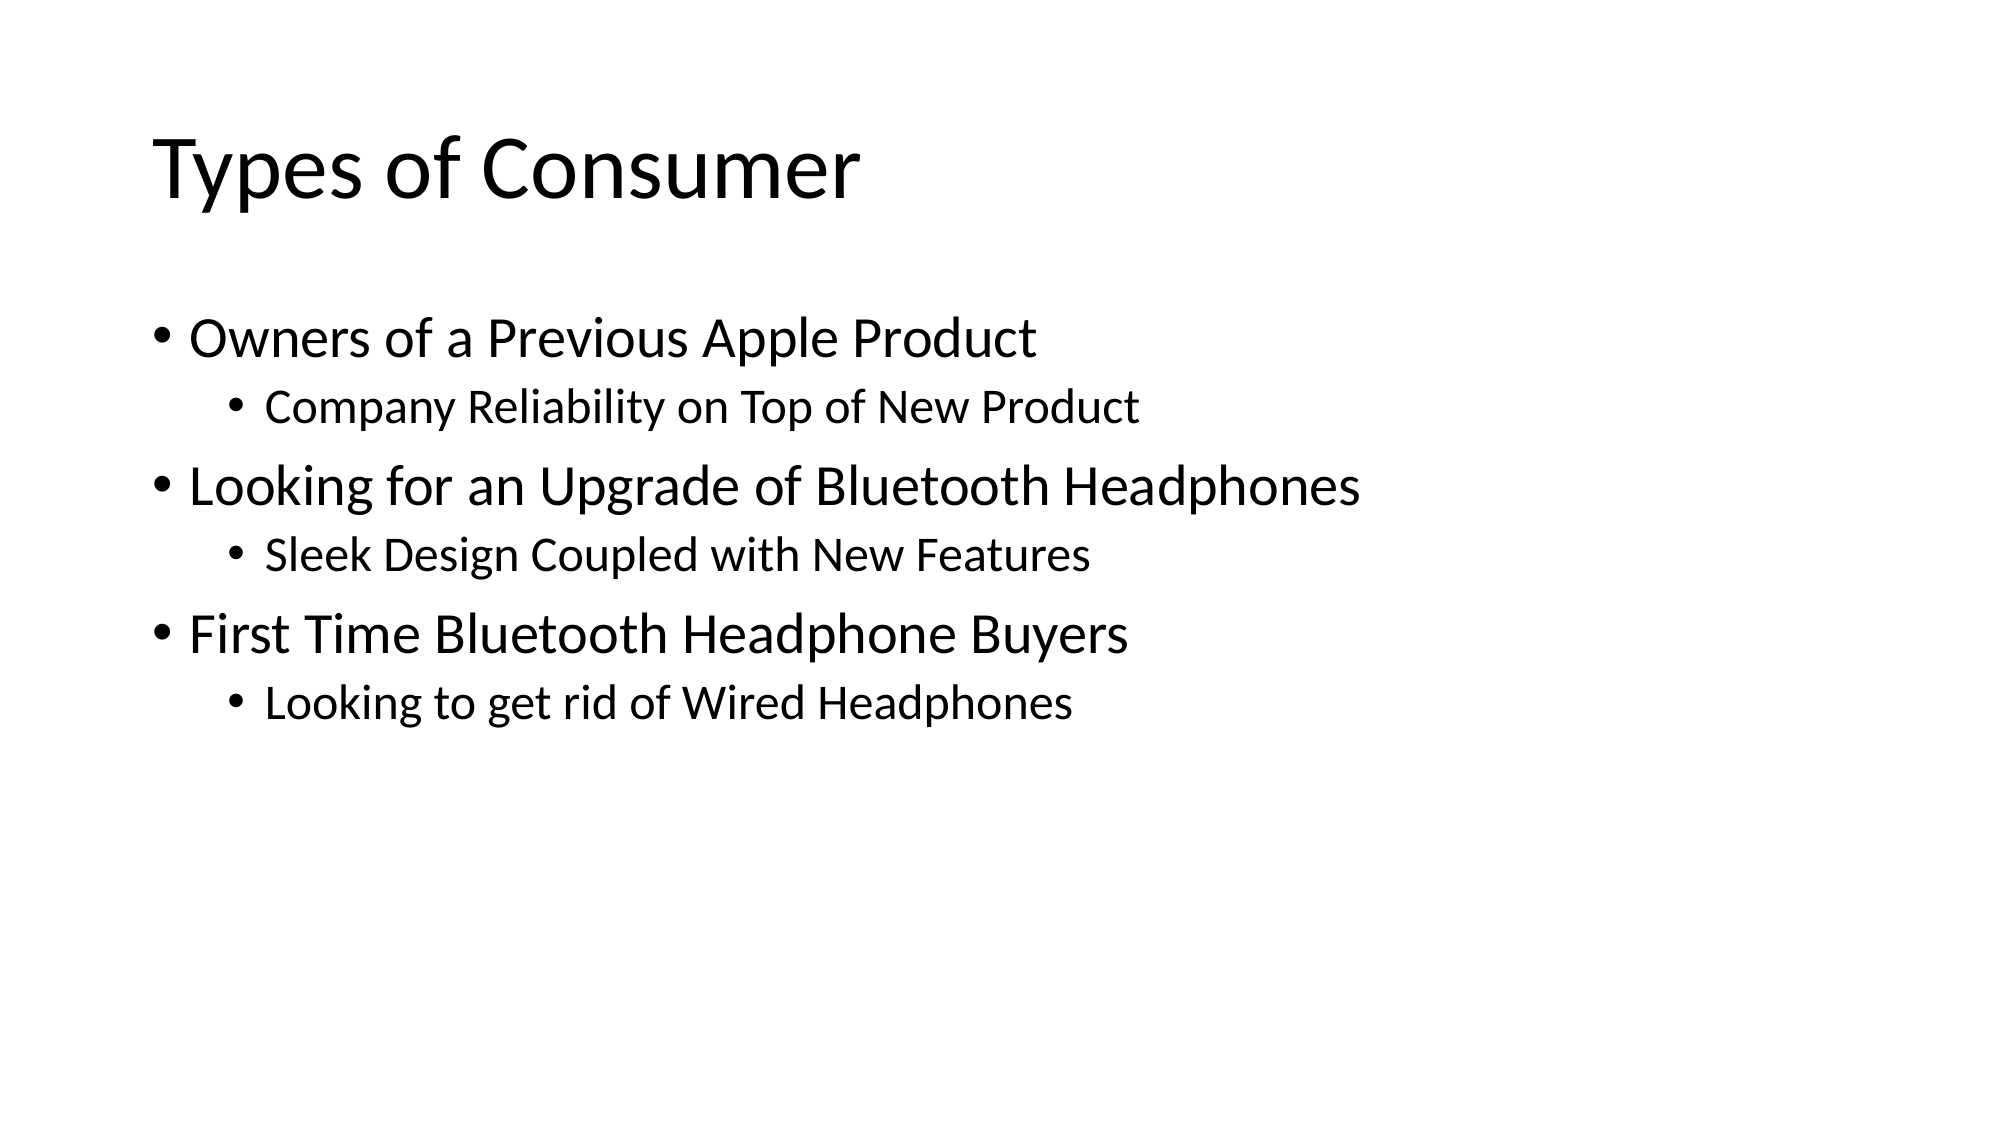

# Types of Consumer
Owners of a Previous Apple Product
Company Reliability on Top of New Product
Looking for an Upgrade of Bluetooth Headphones
Sleek Design Coupled with New Features
First Time Bluetooth Headphone Buyers
Looking to get rid of Wired Headphones